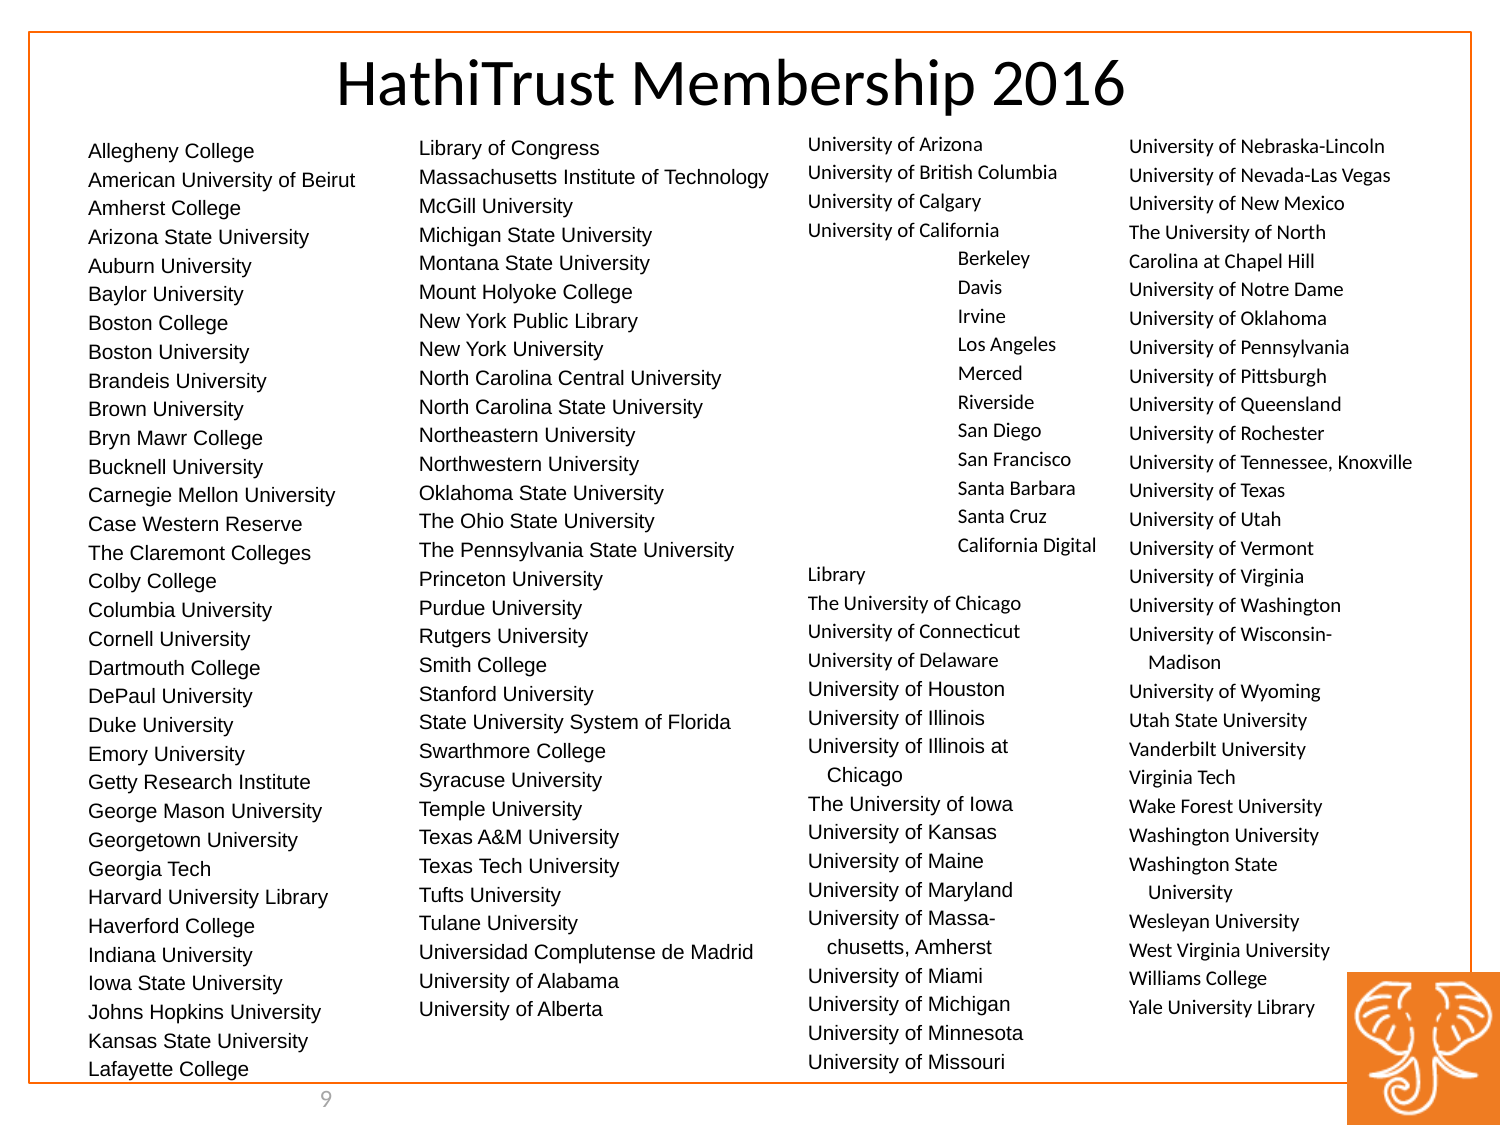

HathiTrust Membership 2016
University of Arizona
University of British Columbia
University of Calgary
University of California
	Berkeley
	Davis
	Irvine
	Los Angeles
	Merced
	Riverside
	San Diego
	San Francisco
	Santa Barbara
	Santa Cruz
	California Digital Library
The University of Chicago
University of Connecticut
University of Delaware
University of Houston
University of Illinois
University of Illinois at
    Chicago
The University of Iowa
University of Kansas
University of Maine
University of Maryland
University of Massa-
    chusetts, Amherst
University of Miami
University of Michigan
University of Minnesota
University of Missouri

University of Nebraska-Lincoln
University of Nevada-Las Vegas
University of New Mexico
The University of North
Carolina at Chapel Hill
University of Notre Dame
University of Oklahoma
University of Pennsylvania
University of Pittsburgh
University of Queensland
University of Rochester
University of Tennessee, Knoxville
University of Texas
University of Utah
University of Vermont
University of Virginia
University of Washington
University of Wisconsin-
    Madison
University of Wyoming
Utah State University
Vanderbilt University
Virginia Tech
Wake Forest University
Washington University
Washington State
    University
Wesleyan University
West Virginia University
Williams College
Yale University Library

Library of Congress
Massachusetts Institute of Technology
McGill University
Michigan State University
Montana State University
Mount Holyoke College
New York Public Library
New York University
North Carolina Central University
North Carolina State University
Northeastern University
Northwestern University
Oklahoma State University
The Ohio State University
The Pennsylvania State University
Princeton University
Purdue University
Rutgers University
Smith College
Stanford University
State University System of Florida
Swarthmore College
Syracuse University
Temple University
Texas A&M University
Texas Tech University
Tufts University
Tulane University
Universidad Complutense de Madrid
University of Alabama
University of Alberta

Allegheny College
American University of Beirut
Amherst College
Arizona State University
Auburn University
Baylor University
Boston College
Boston University
Brandeis University
Brown University
Bryn Mawr College
Bucknell University
Carnegie Mellon University
Case Western Reserve
The Claremont Colleges
Colby College
Columbia University
Cornell University
Dartmouth College
DePaul University
Duke University
Emory University
Getty Research Institute
George Mason University
Georgetown University
Georgia Tech
Harvard University Library
Haverford College
Indiana University
Iowa State University
Johns Hopkins University
Kansas State University
Lafayette College